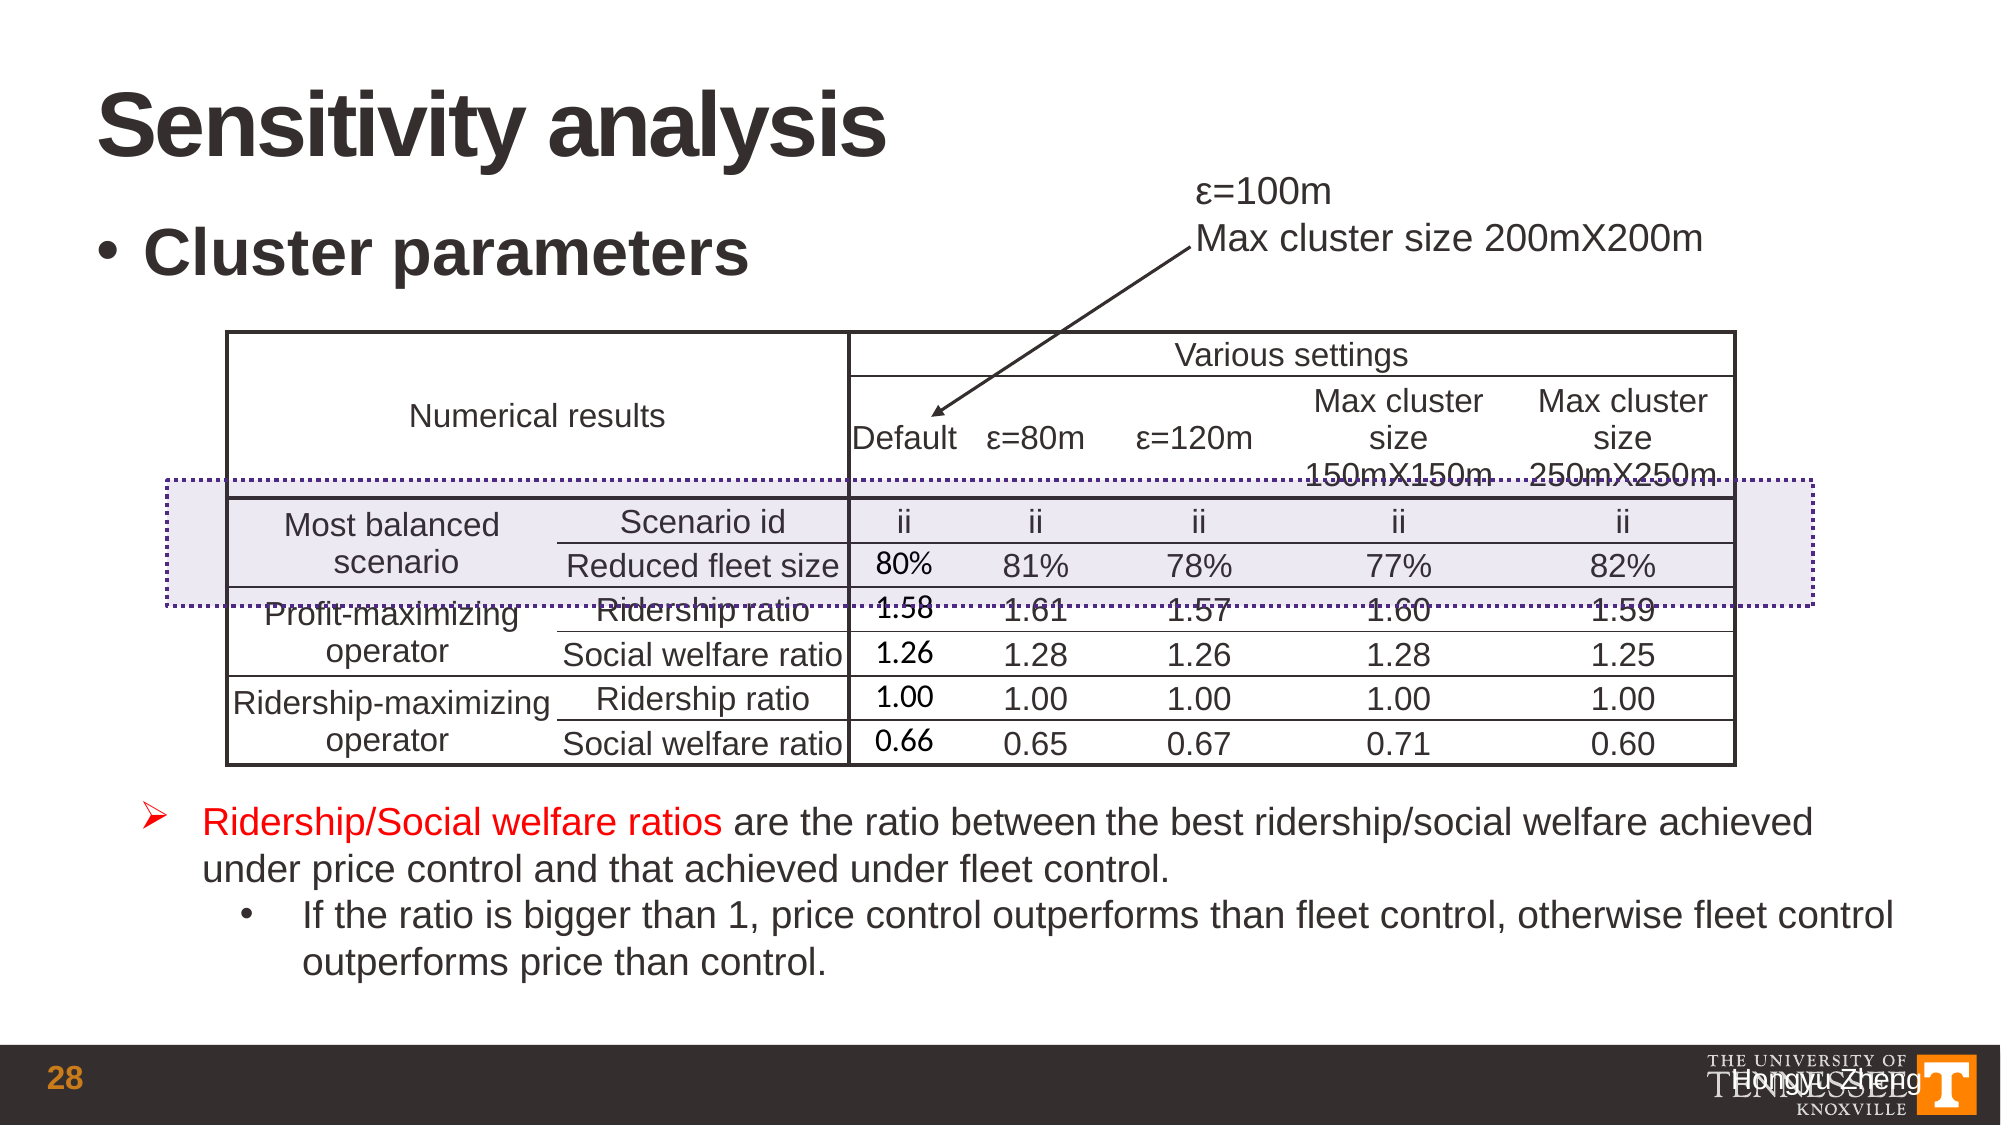

# Sensitivity analysis
ε=100m
Max cluster size 200mX200m
Cluster parameters

| Numerical results |  | Various settings |  |  |  |  |
| --- | --- | --- | --- | --- | --- | --- |
|  |  | Default | ε=80m | ε=120m | Max cluster size 150mX150m | Max cluster size 250mX250m |
| Most balanced scenario | Scenario id | ii | ii | ii | ii | ii |
|  | Reduced fleet size | 80% | 81% | 78% | 77% | 82% |
| Profit-maximizing operator | Ridership ratio | 1.58 | 1.61 | 1.57 | 1.60 | 1.59 |
|  | Social welfare ratio | 1.26 | 1.28 | 1.26 | 1.28 | 1.25 |
| Ridership-maximizing operator | Ridership ratio | 1.00 | 1.00 | 1.00 | 1.00 | 1.00 |
|  | Social welfare ratio | 0.66 | 0.65 | 0.67 | 0.71 | 0.60 |

Ridership/Social welfare ratios are the ratio between the best ridership/social welfare achieved under price control and that achieved under fleet control.
If the ratio is bigger than 1, price control outperforms than fleet control, otherwise fleet control outperforms price than control.
28
Hongyu Zheng